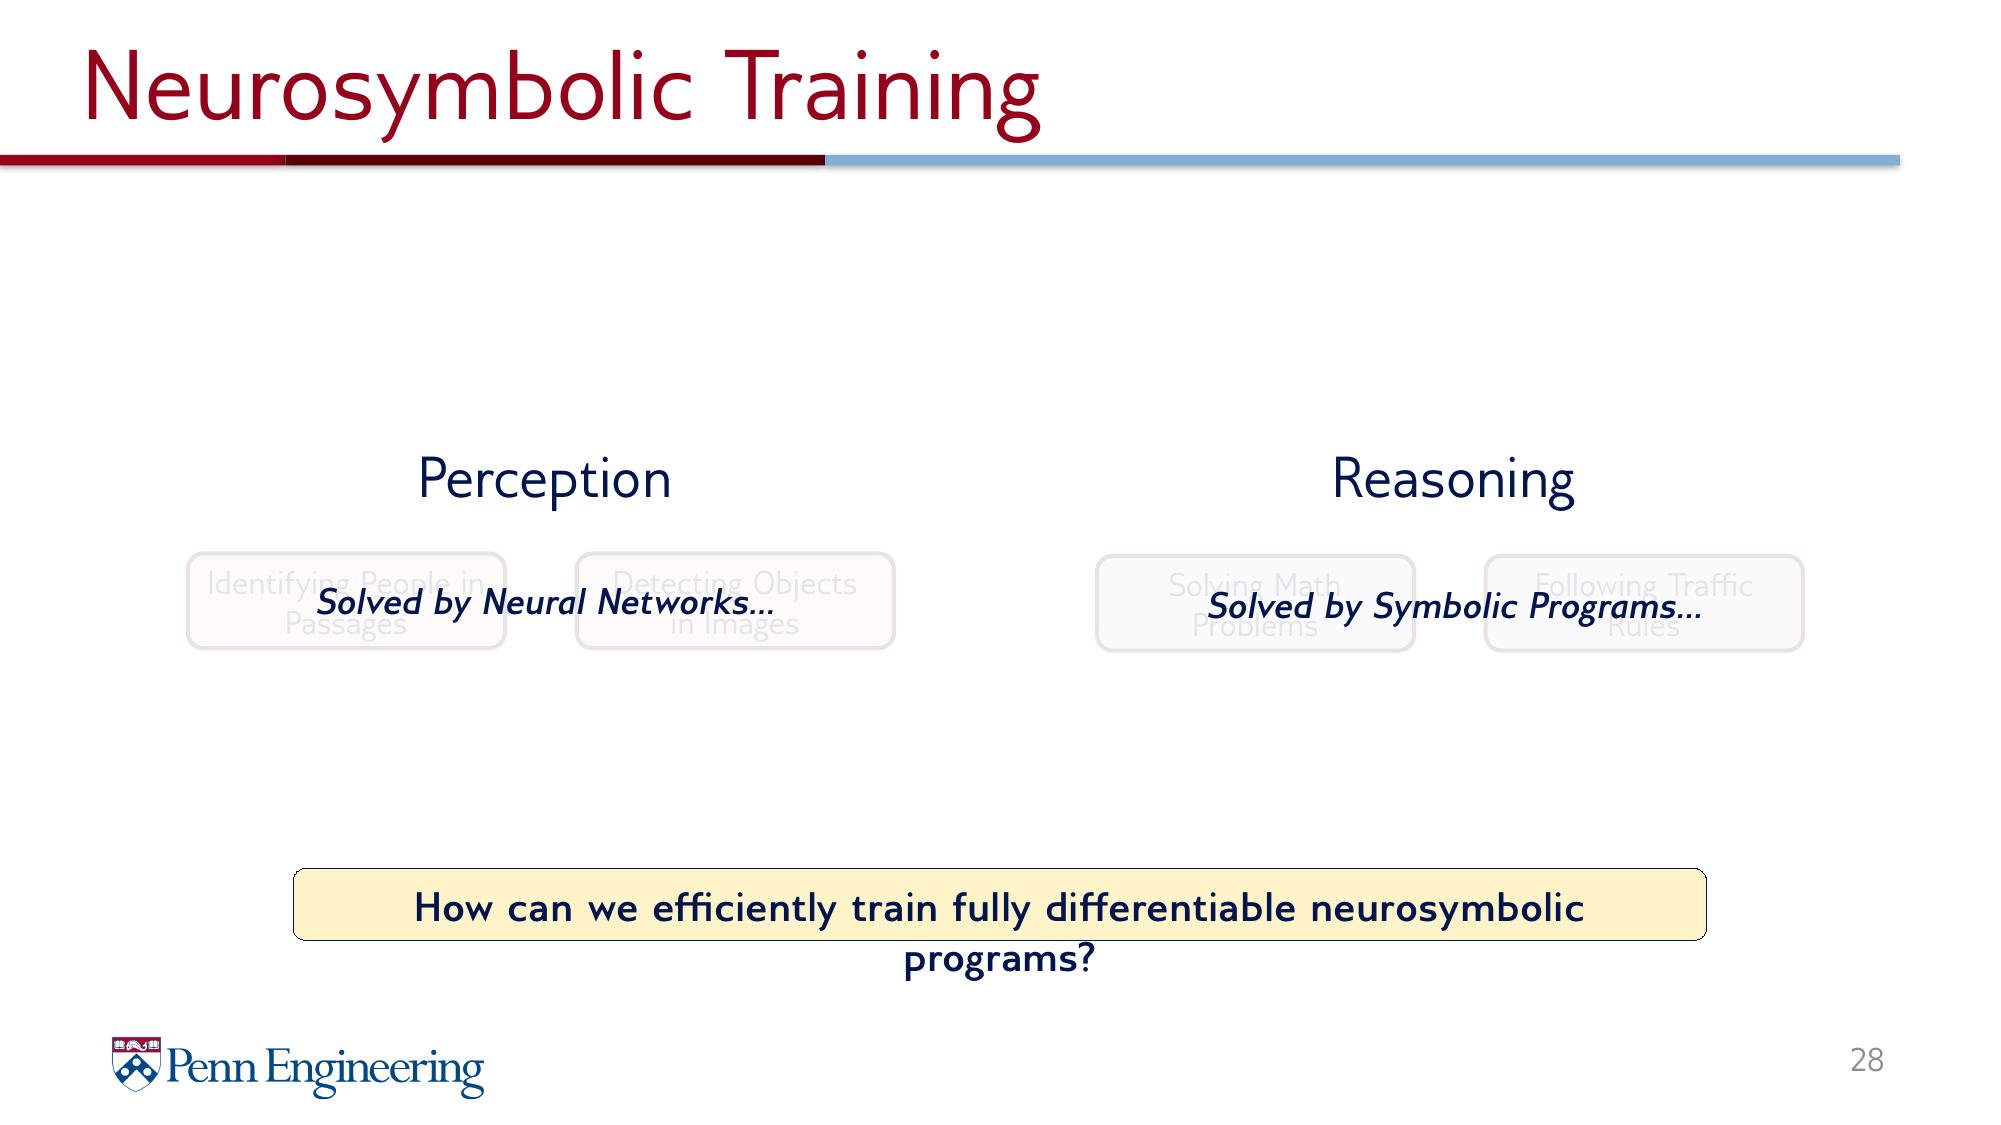

# Neurosymbolic Training
Perception
Reasoning
Solved by Neural Networks…
Solved by Symbolic Programs…
Detecting Objects in Images
Identifying People in Passages
Following Traffic Rules
Solving Math Problems
How can we efficiently train fully differentiable neurosymbolic programs?
28